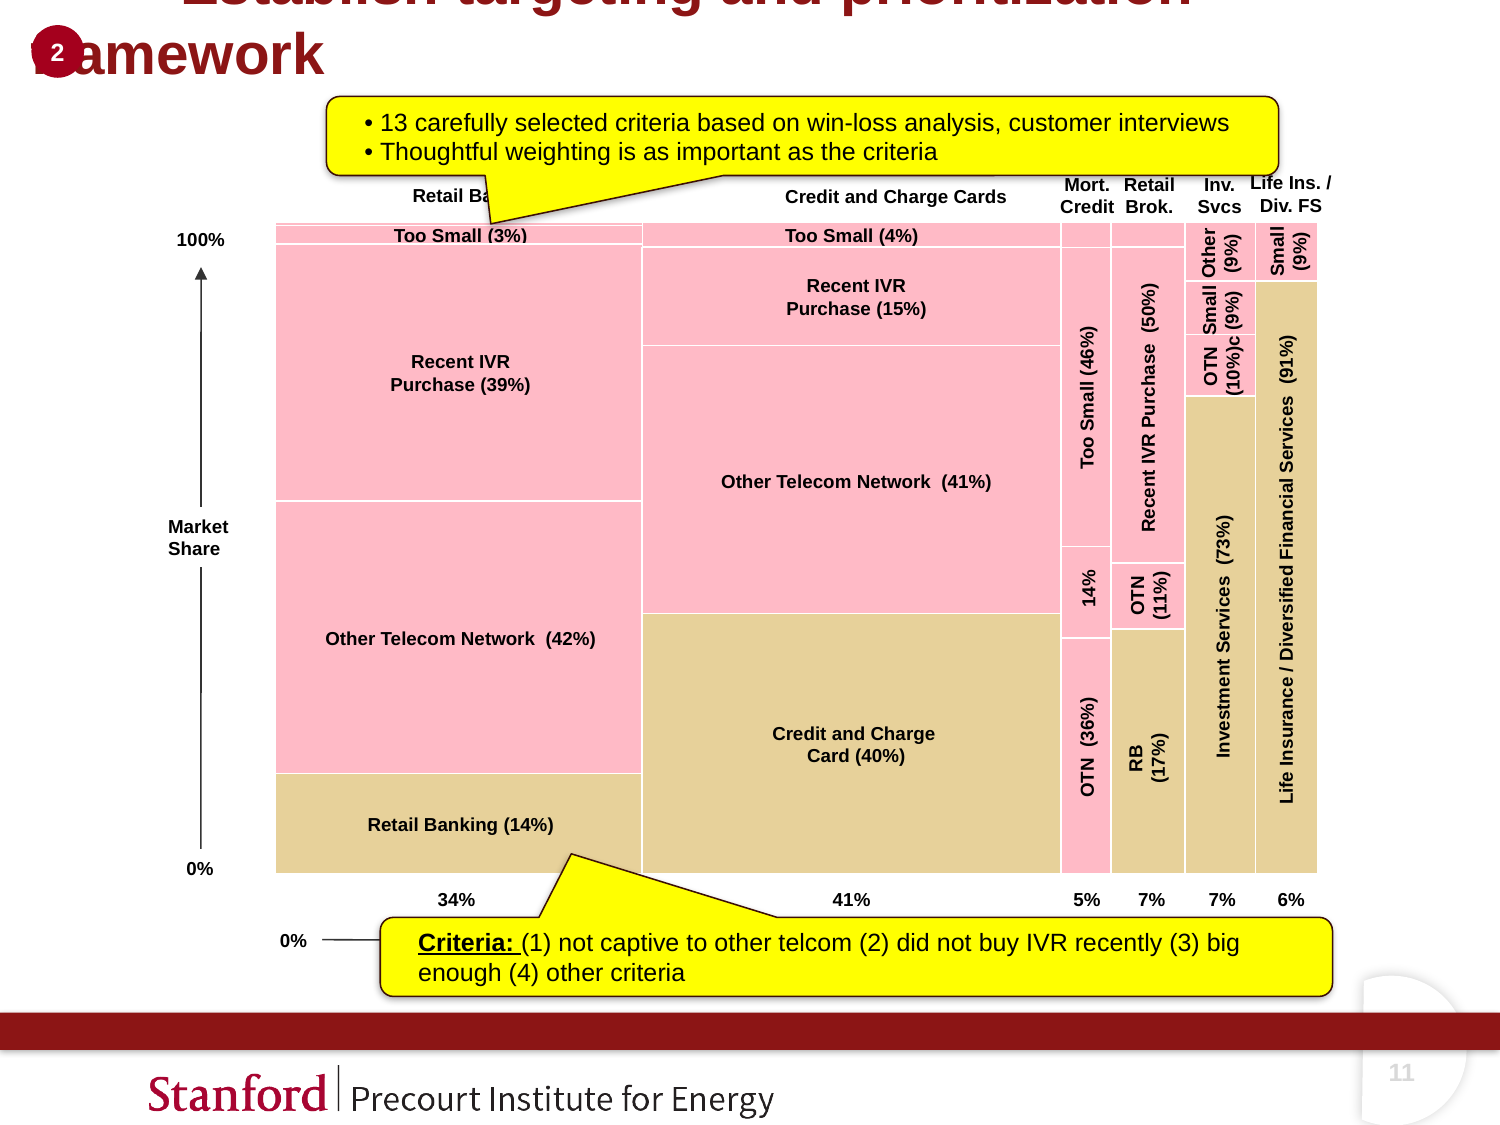

# Establish targeting and prioritization framework
2
• 13 carefully selected criteria based on win-loss analysis, customer interviews
• Thoughtful weighting is as important as the criteria
Life Ins. /
Div. FS
Mort.
Credit
Retail
Brok.
Inv.
Svcs
Retail Banking
Credit and Charge Cards
100%

Market
Share
0%
Small
(9%)

Too Small (4%)

Other
(9%)
Too Small (3%)
Recent IVR
Purchase (39%)
Recent IVR
Purchase (15%)

Small
(9%)

OTN
(10%)c
Other Telecom Network  (41%)
Too Small (46%)
Recent IVR Purchase  (50%)

Other Telecom Network  (42%)

Life Insurance / Diversified Financial Services  (91%)

OTN
(11%)
14%
Credit and Charge
Card (40%)
Investment Services  (73%)

RB
(17%)
OTN  (36%)
Retail Banking (14%)
34%
41%
5%
7%
7%
6%
0%
Industry Share
100%

Criteria: (1) not captive to other telcom (2) did not buy IVR recently (3) big enough (4) other criteria
11